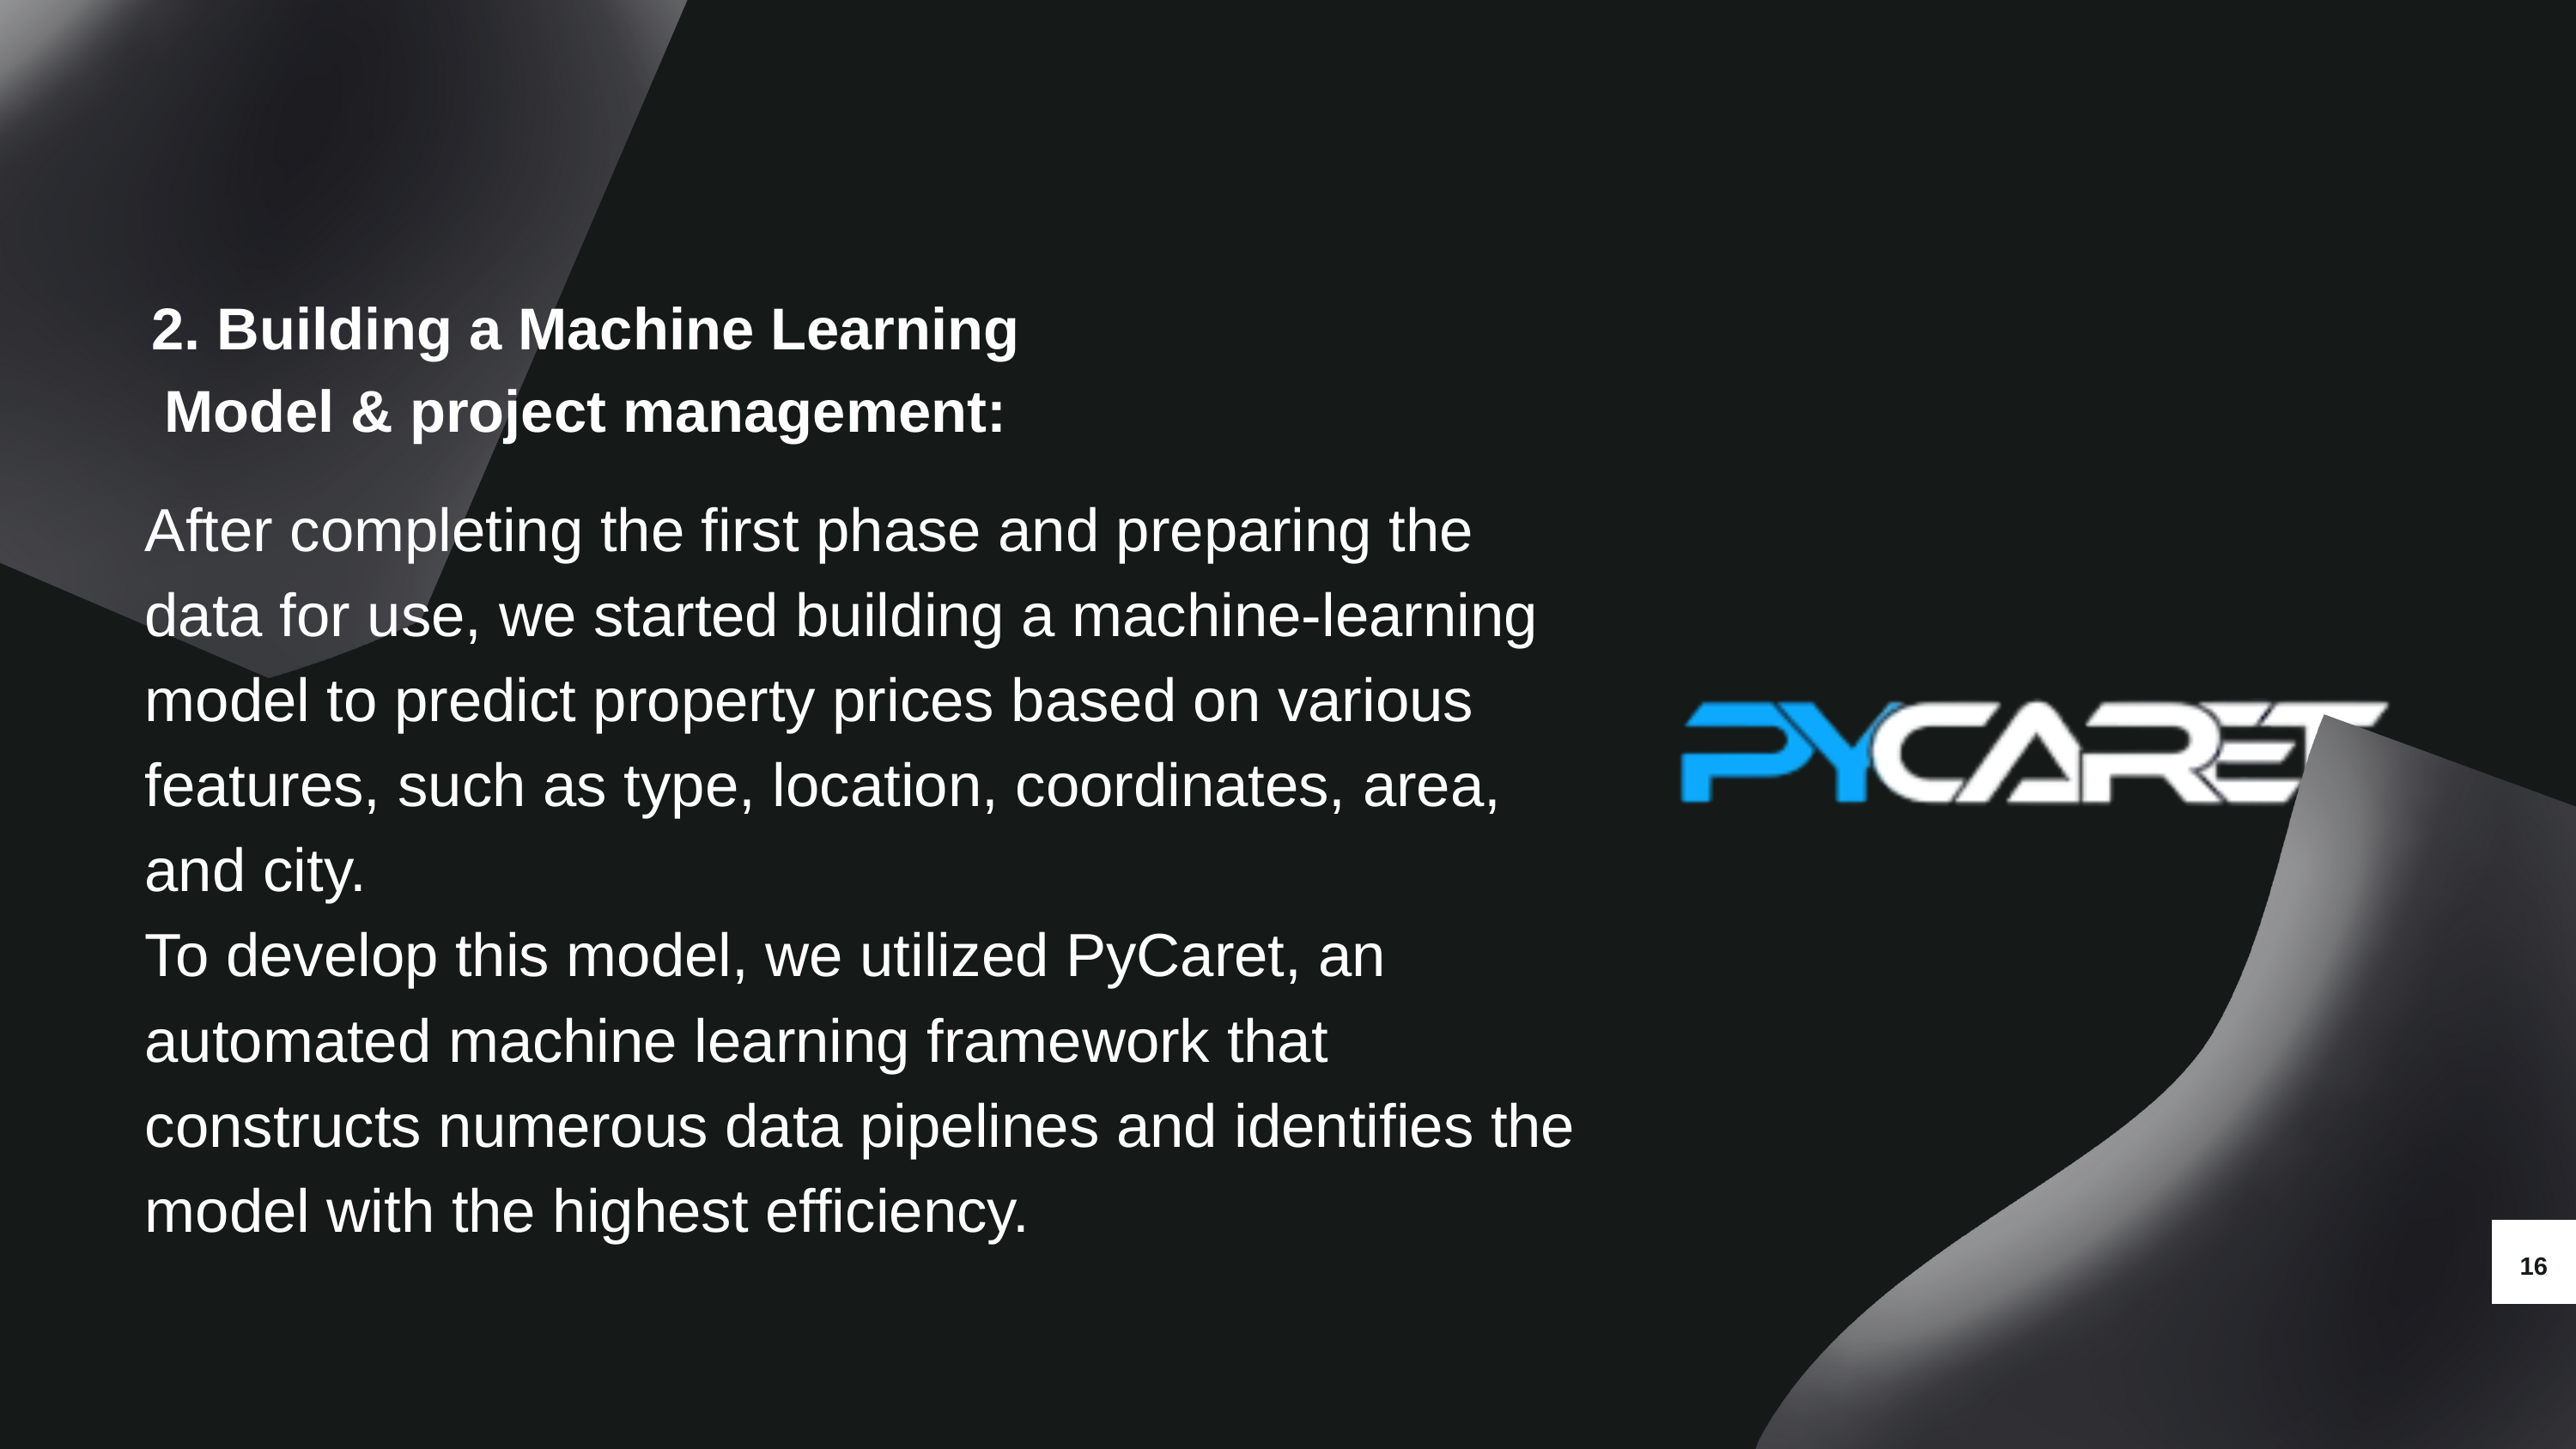

2. Building a Machine Learning Model & project management:

After completing the first phase and preparing the data for use, we started building a machine-learning model to predict property prices based on various features, such as type, location, coordinates, area, and city.
To develop this model, we utilized PyCaret, an automated machine learning framework that constructs numerous data pipelines and identifies the model with the highest efficiency.

16